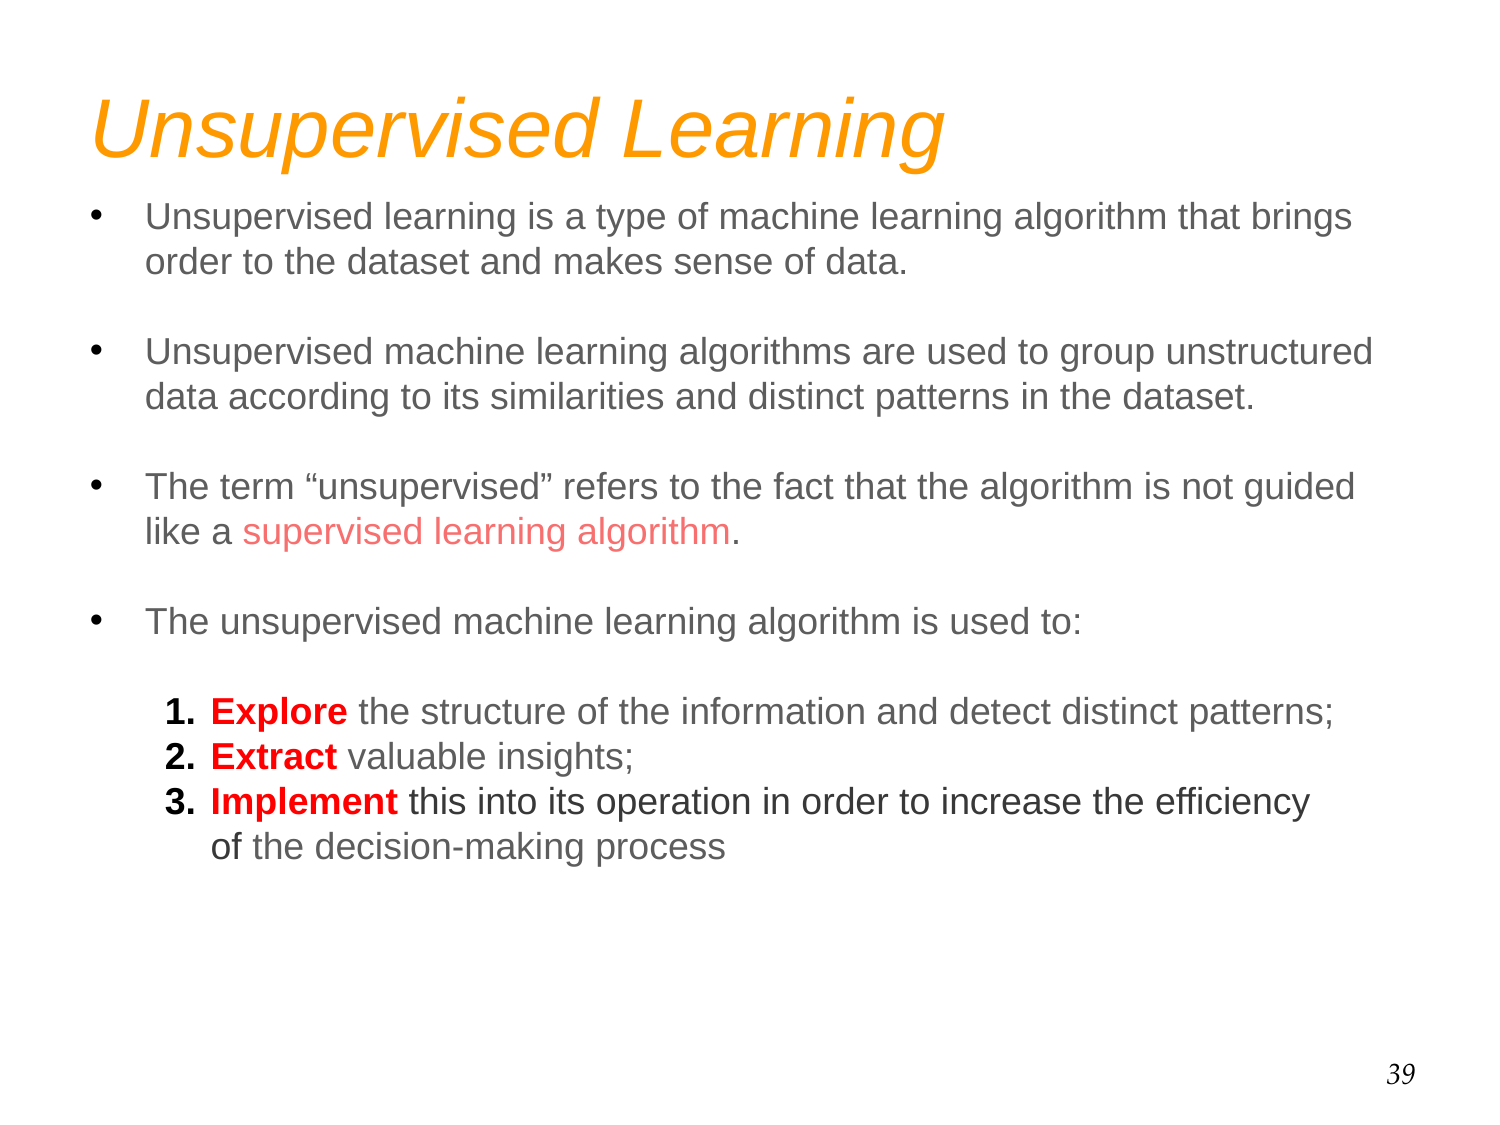

Unsupervised Learning
Unsupervised learning is a type of machine learning algorithm that brings order to the dataset and makes sense of data.

Unsupervised machine learning algorithms are used to group unstructured data according to its similarities and distinct patterns in the dataset.

The term “unsupervised” refers to the fact that the algorithm is not guided like a supervised learning algorithm.

The unsupervised machine learning algorithm is used to:

Explore the structure of the information and detect distinct patterns;
Extract valuable insights;
Implement this into its operation in order to increase the efficiency of the decision-making process

39